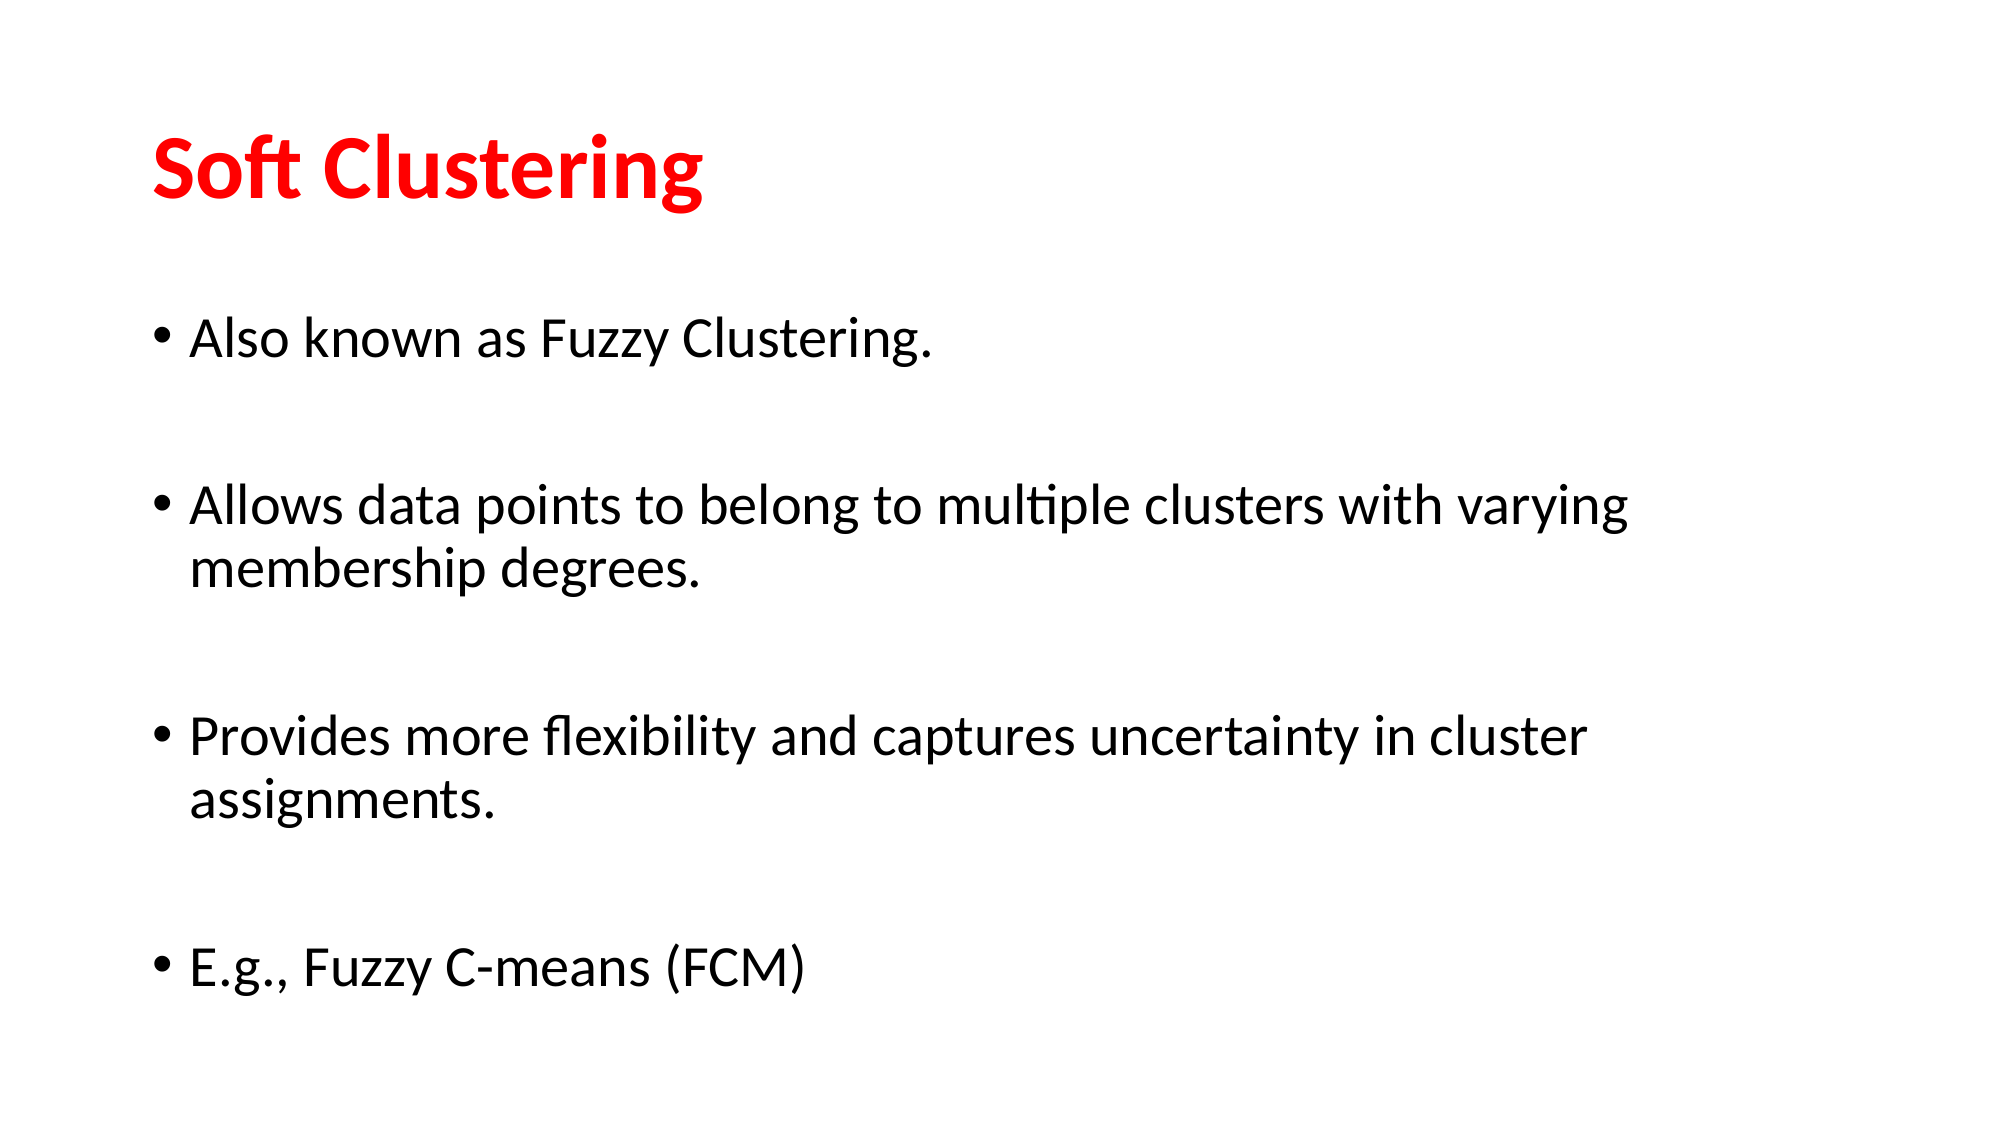

# Soft Clustering
Also known as Fuzzy Clustering.

Allows data points to belong to multiple clusters with varying membership degrees.

Provides more flexibility and captures uncertainty in cluster assignments.

E.g., Fuzzy C-means (FCM)